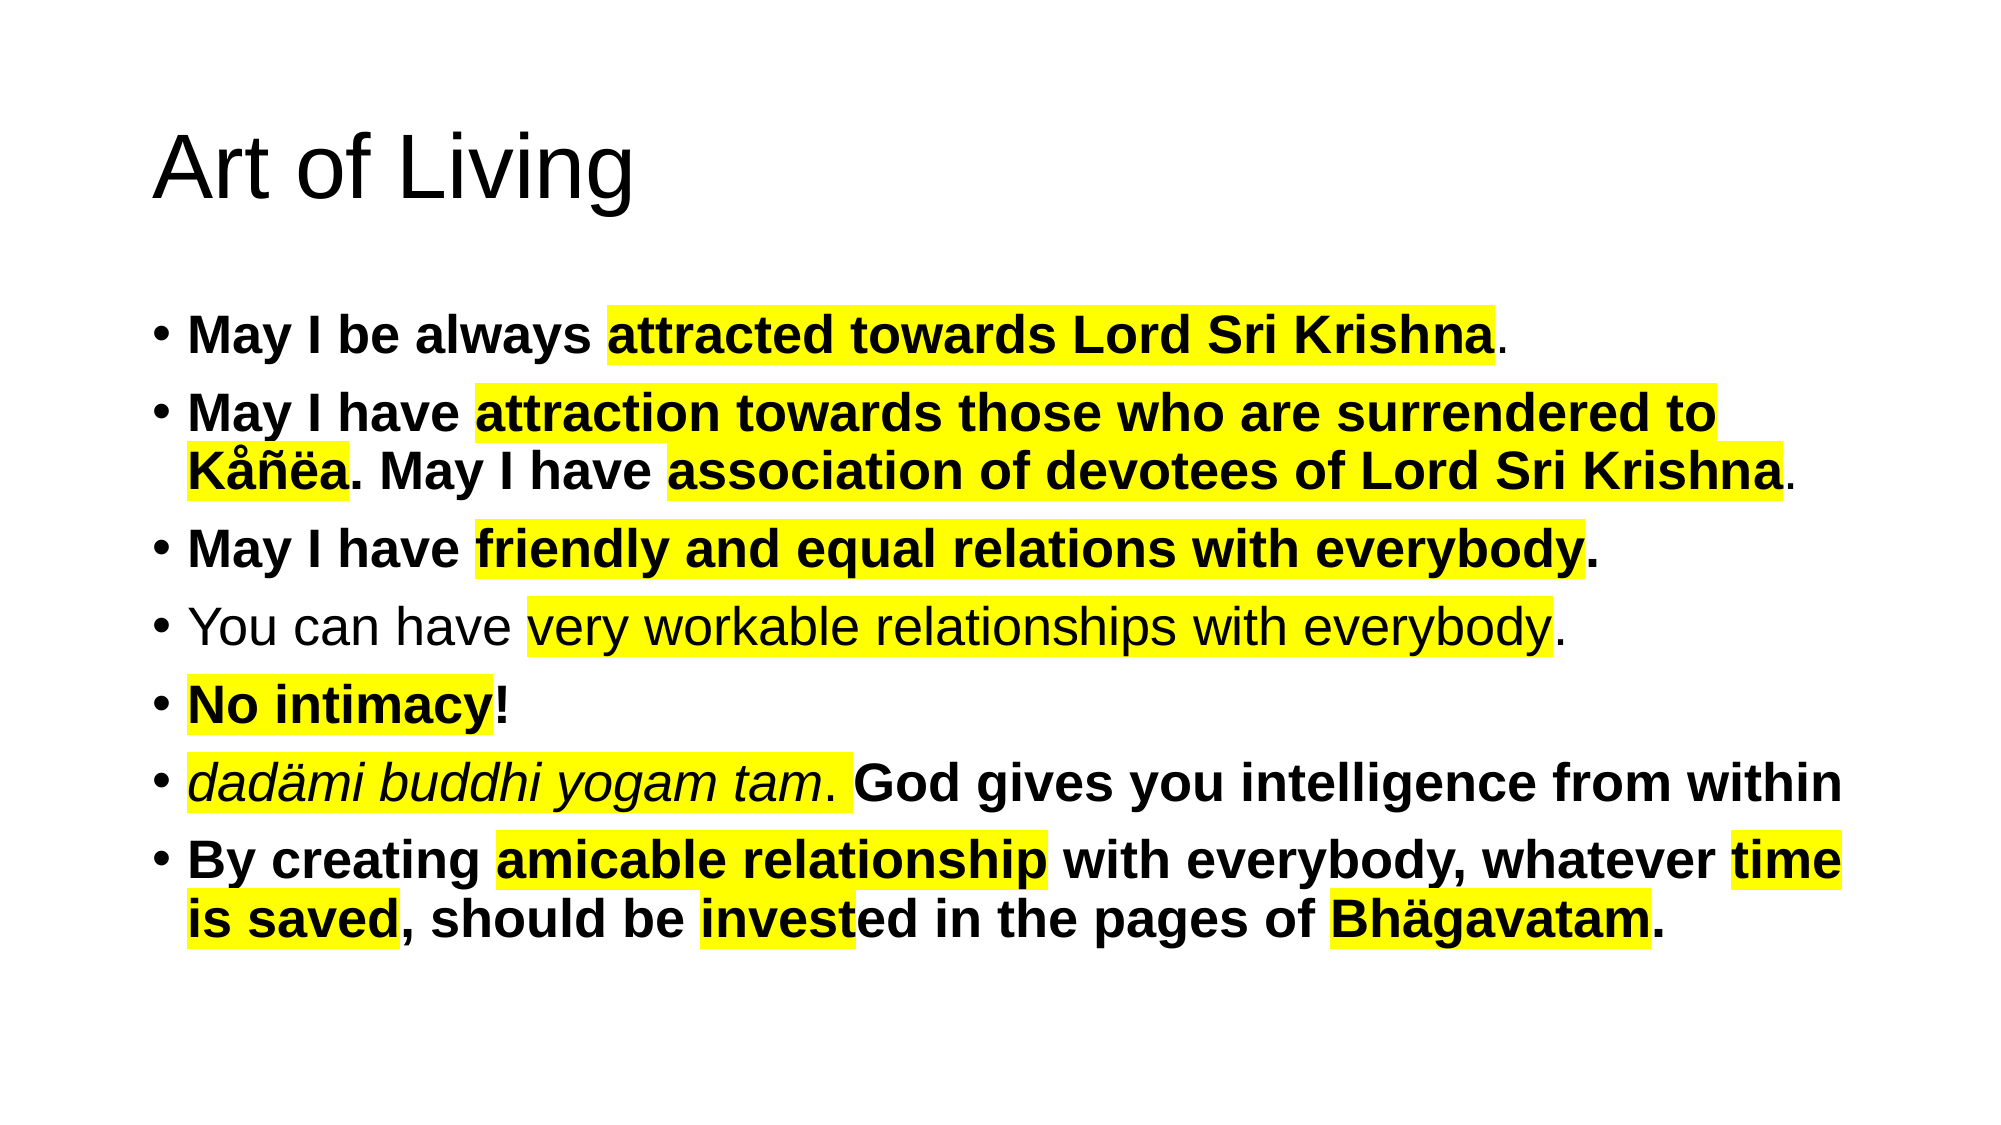

# Art of Living
May I be always attracted towards Lord Sri Krishna.
May I have attraction towards those who are surrendered to Kåñëa. May I have association of devotees of Lord Sri Krishna.
May I have friendly and equal relations with everybody.
You can have very workable relationships with everybody.
No intimacy!
dadämi buddhi yogam tam. God gives you intelligence from within
By creating amicable relationship with everybody, whatever time is saved, should be invested in the pages of Bhägavatam.